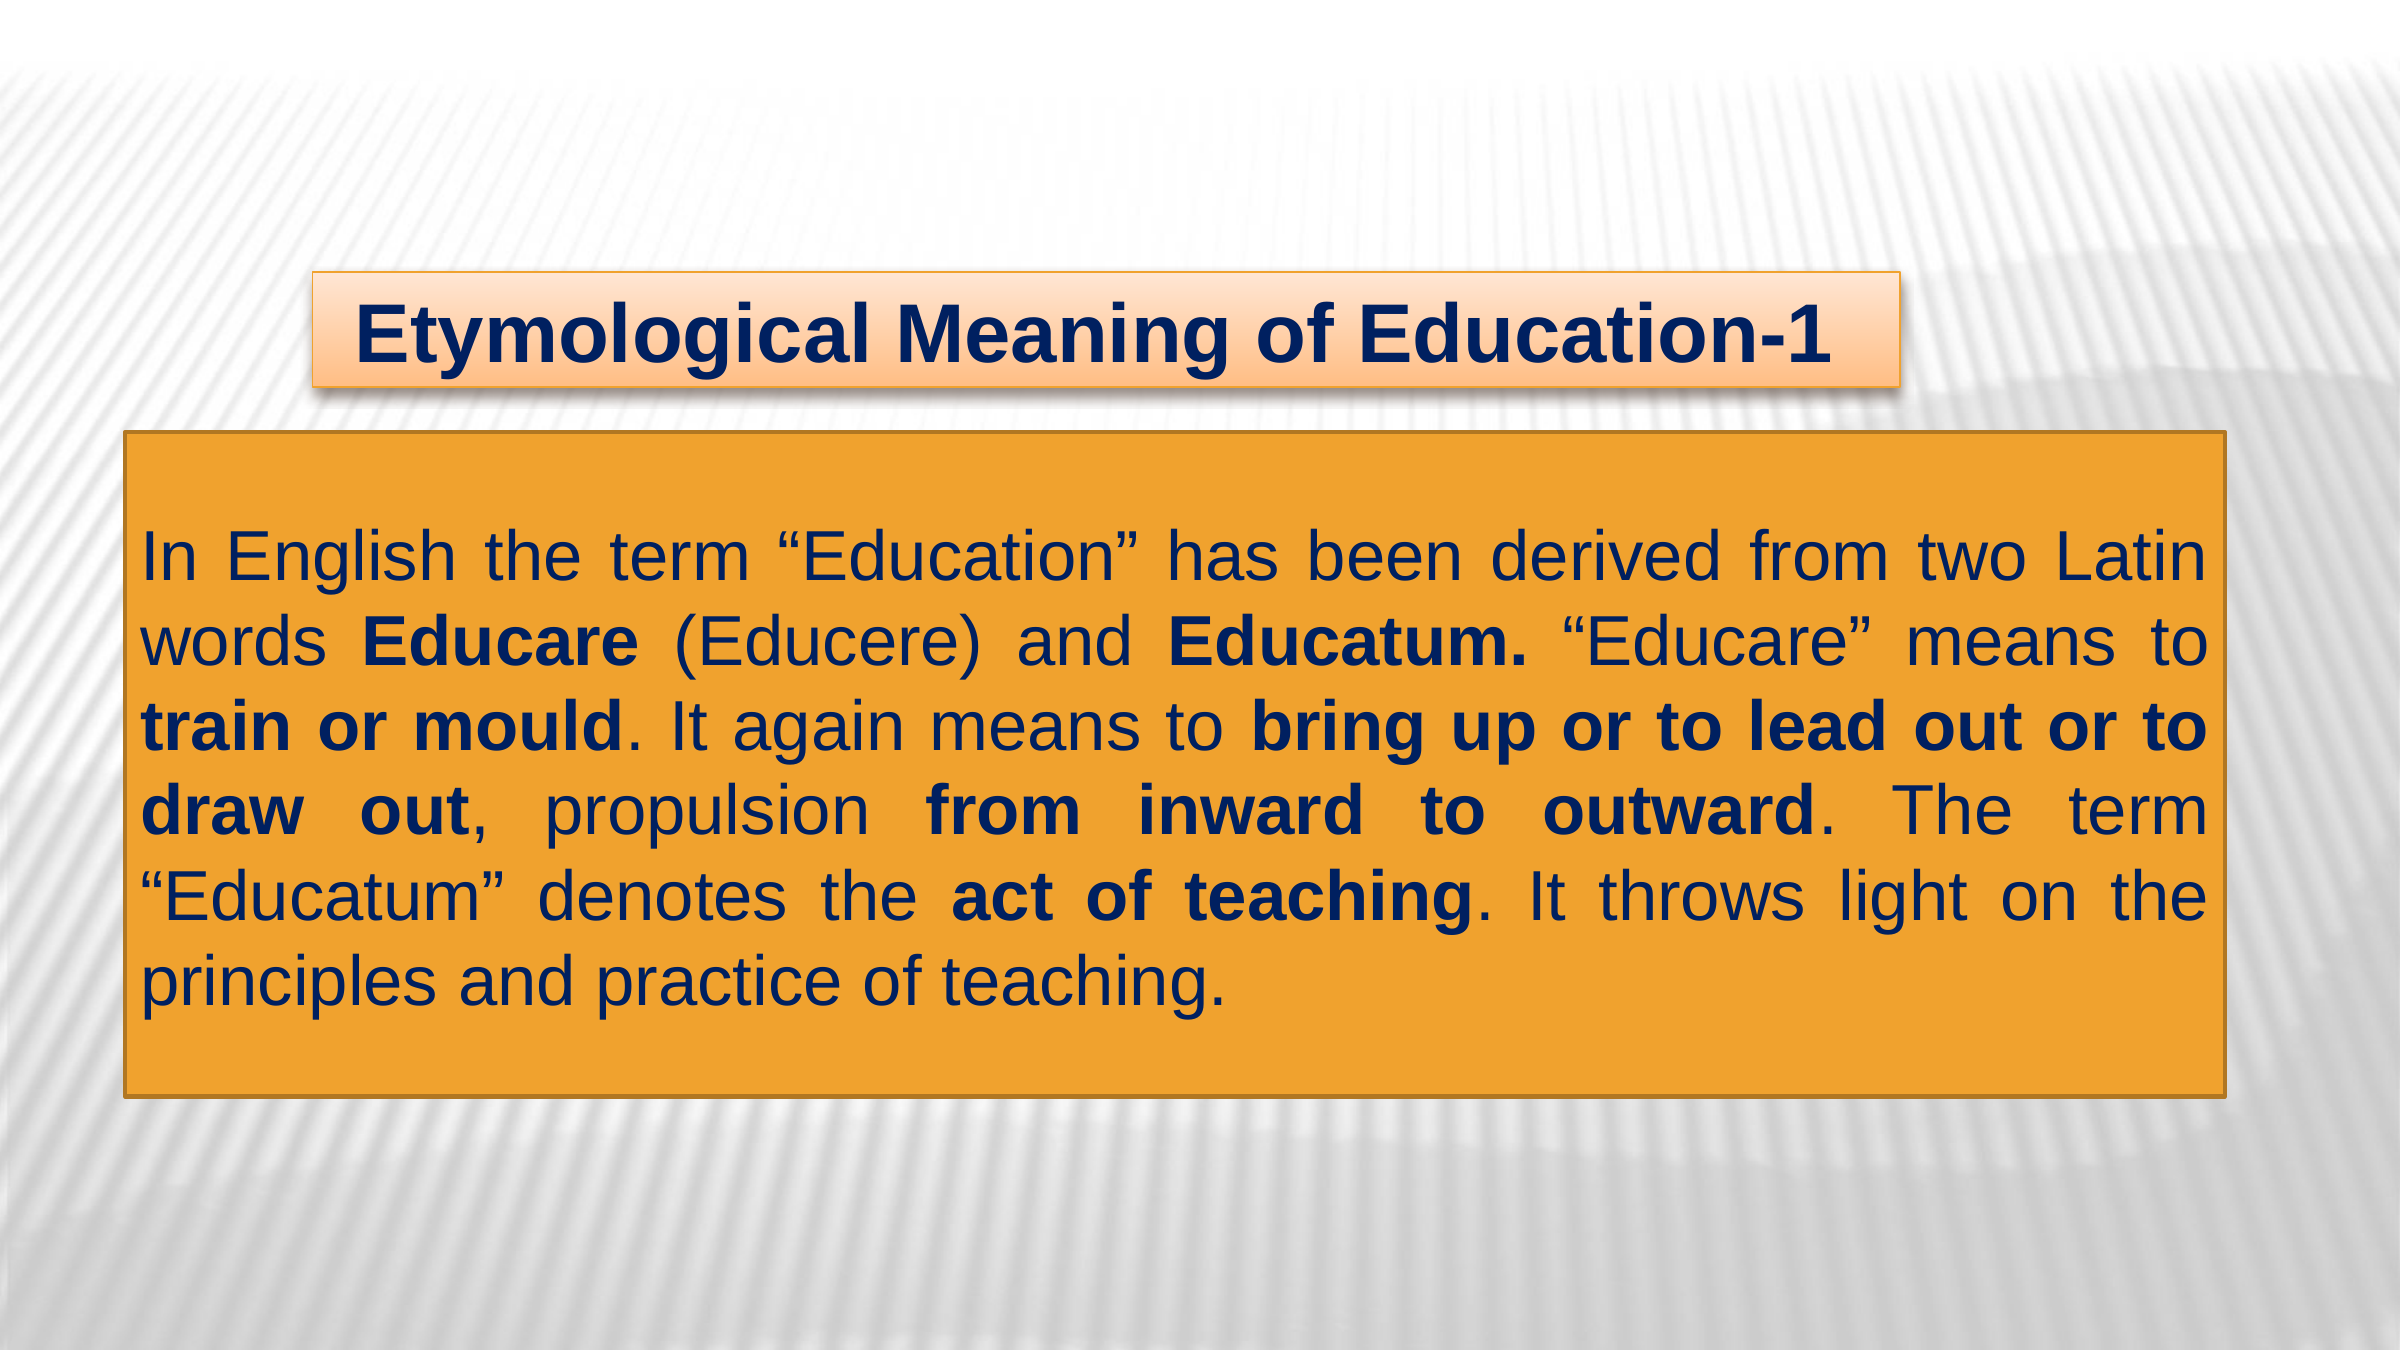

Etymological Meaning of Education-1

In English the term “Education” has been derived from two Latin words Educare (Educere) and Educatum. “Educare” means to train or mould. It again means to bring up or to lead out or to draw out, propulsion from inward to outward. The term “Educatum” denotes the act of teaching. It throws light on the principles and practice of teaching.